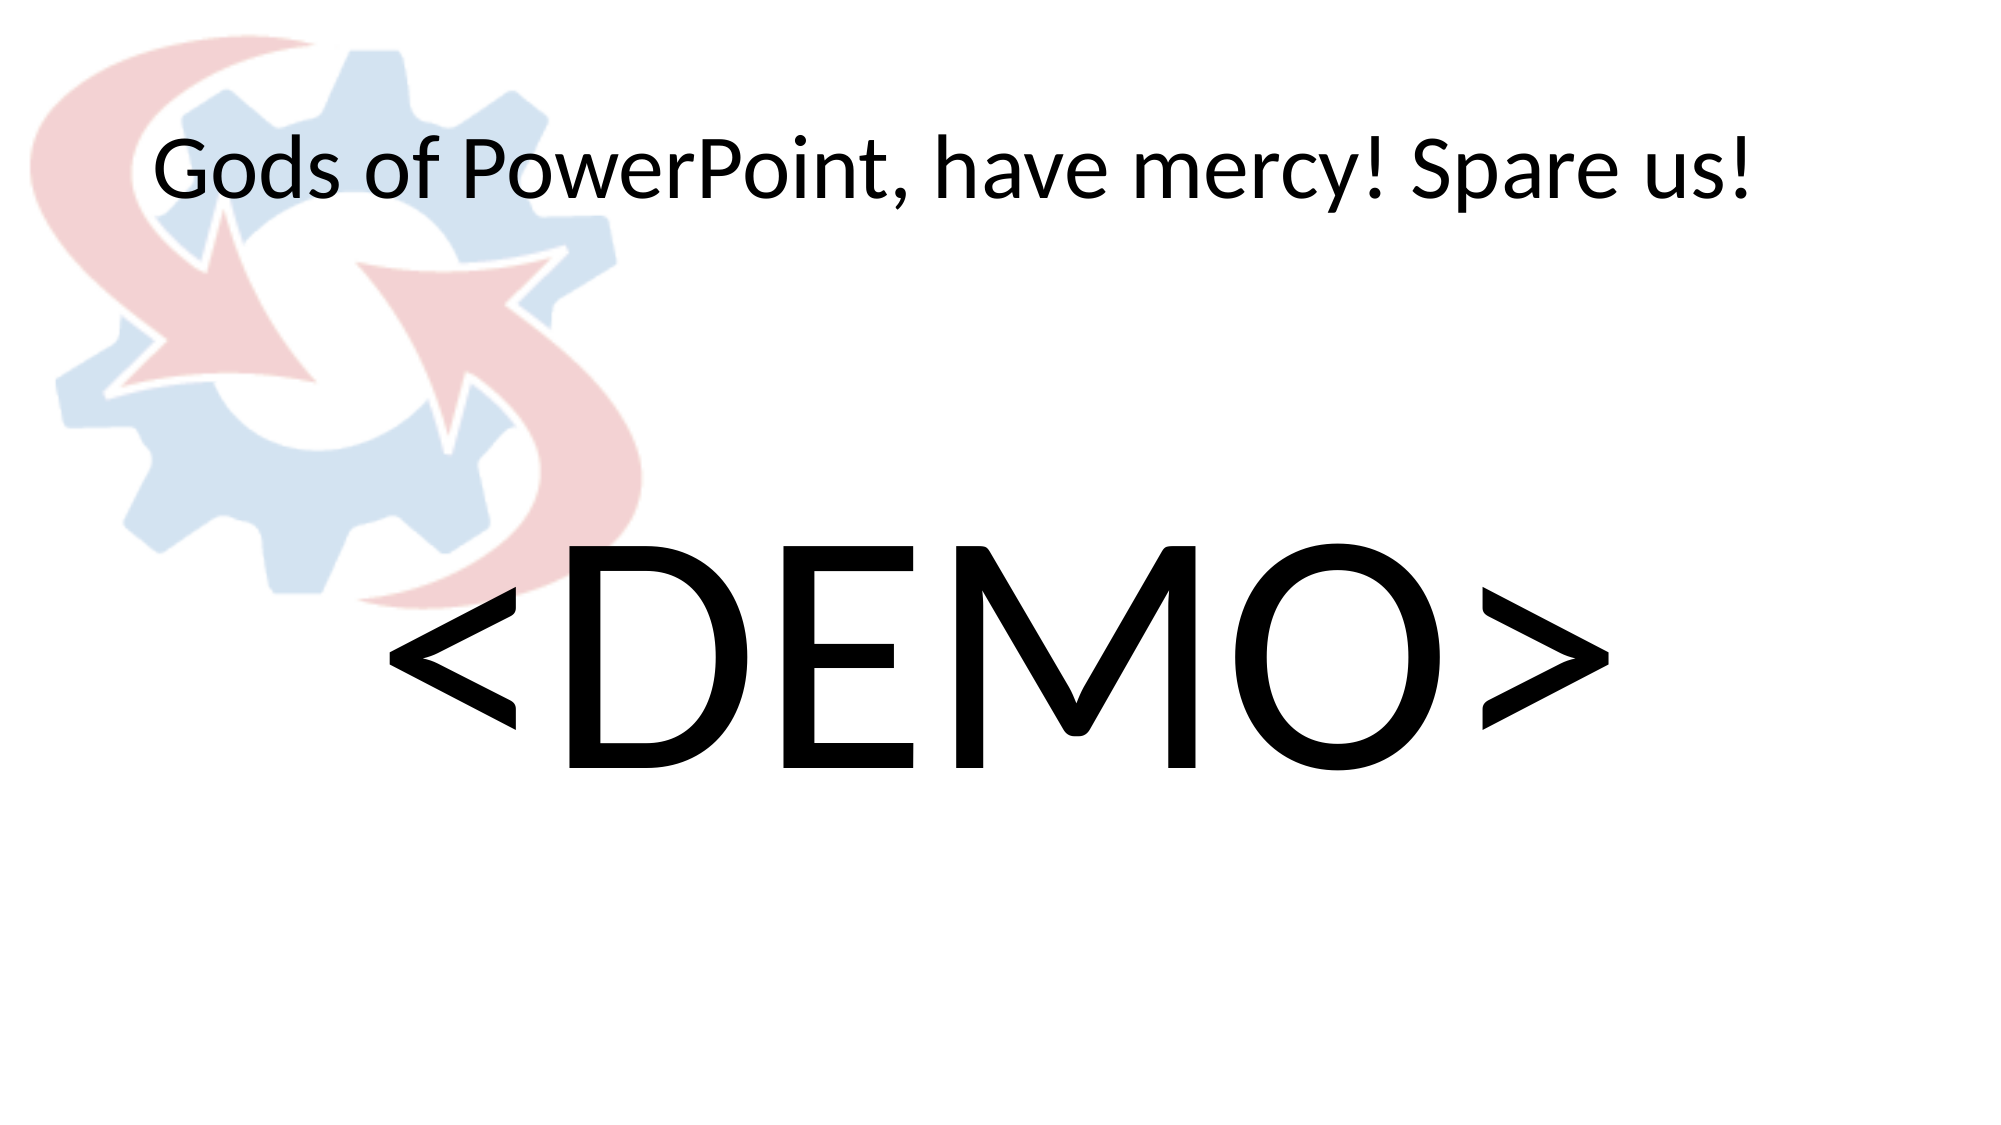

# Gods of PowerPoint, have mercy! Spare us!
<DEMO>